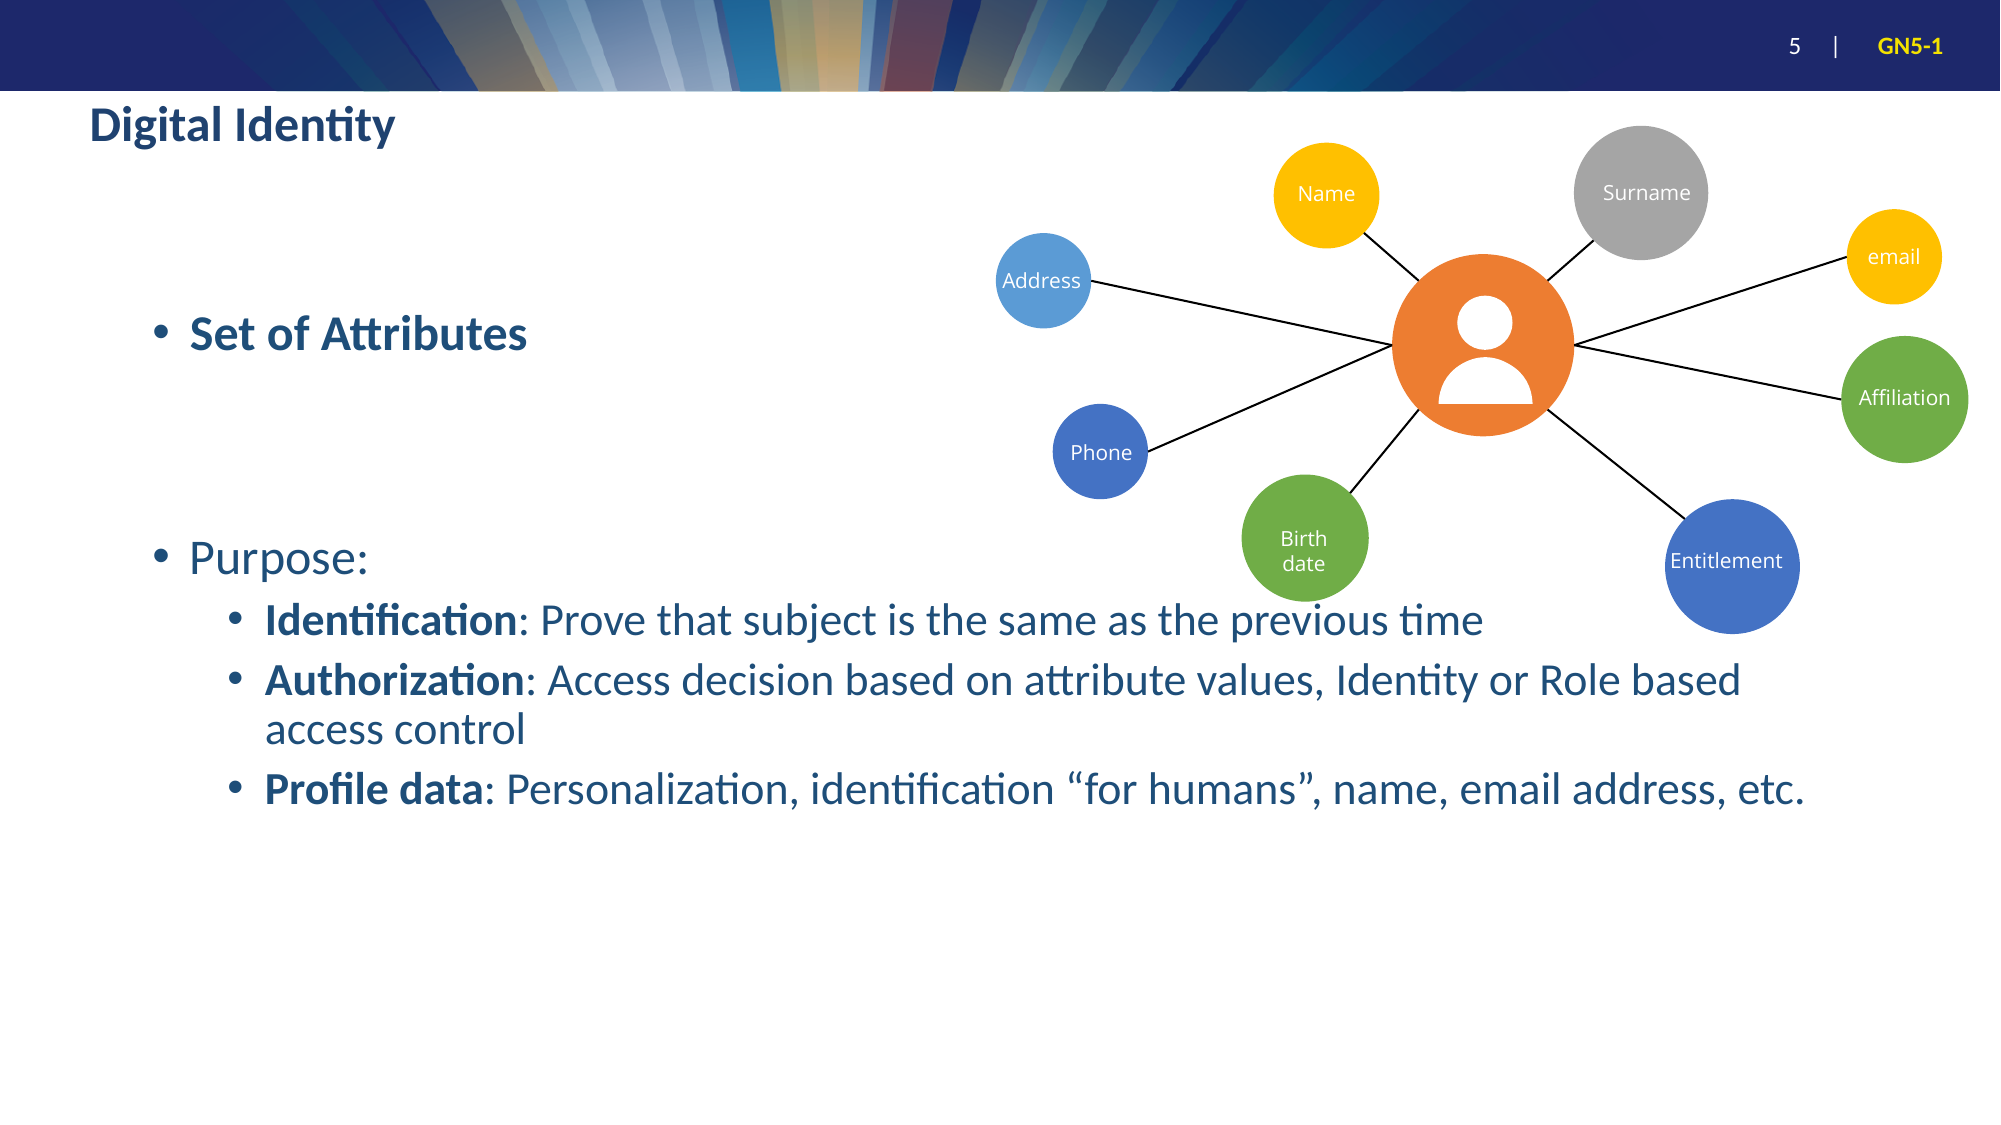

# Digital Identity

Surname
Name

email

Address

Affiliation

Phone

Birth date
Entitlement

Set of Attributes

Purpose:
Identification: Prove that subject is the same as the previous time
Authorization: Access decision based on attribute values, Identity or Role based access control
Profile data: Personalization, identification “for humans”, name, email address, etc.

5